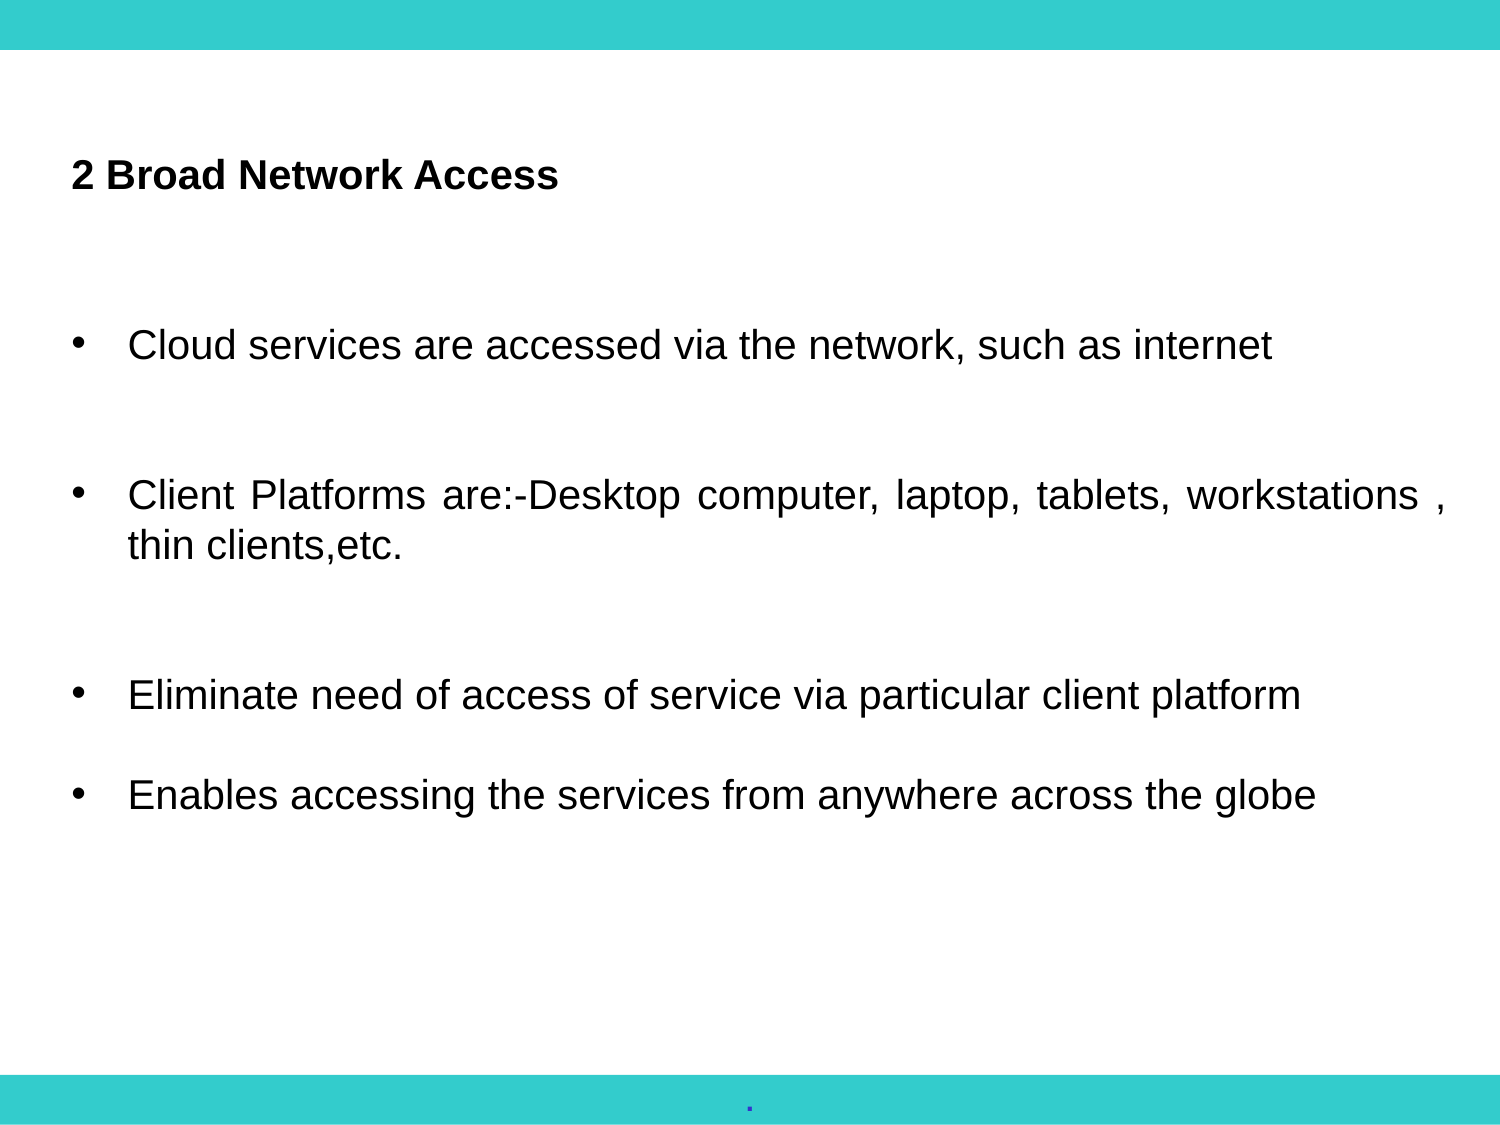

2 Broad Network Access
Cloud services are accessed via the network, such as internet

Client Platforms are:-Desktop computer, laptop, tablets, workstations , thin clients,etc.

Eliminate need of access of service via particular client platform
Enables accessing the services from anywhere across the globe
.